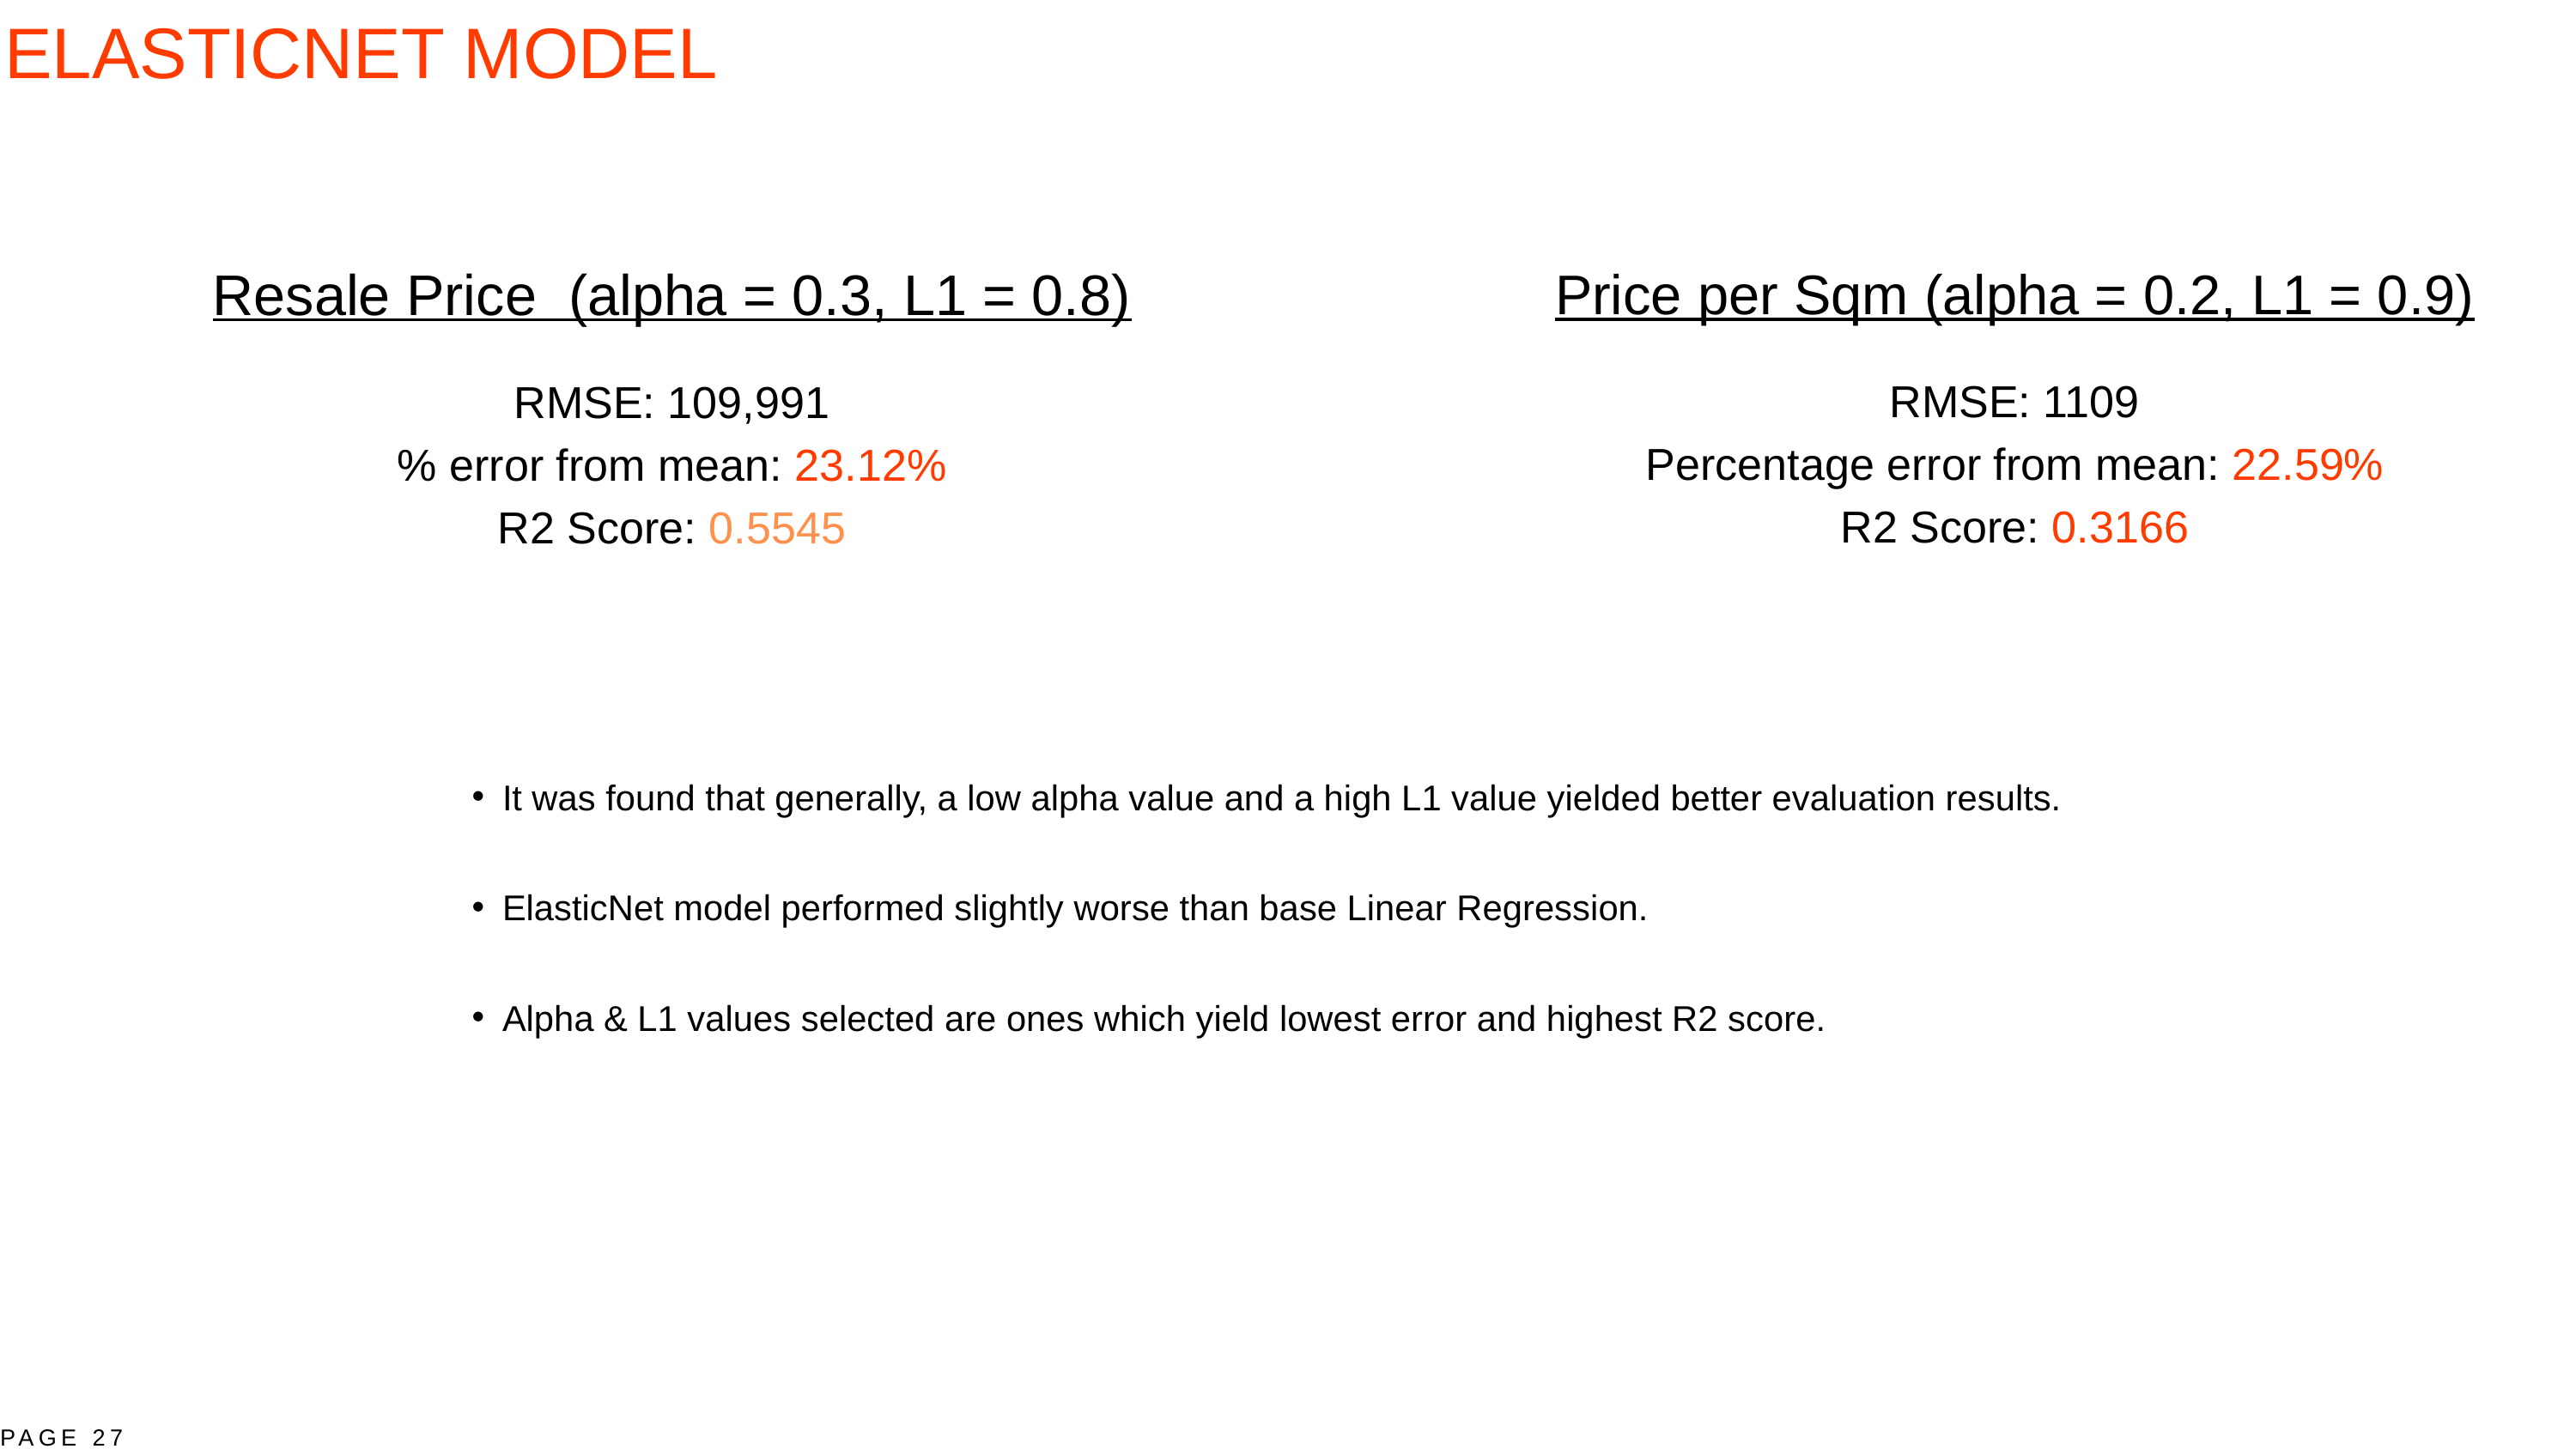

ELASTICNET MODEL
Resale Price  (alpha = 0.3, L1 = 0.8)
RMSE: 109,991
% error from mean: 23.12%
R2 Score: 0.5545

Price per Sqm (alpha = 0.2, L1 = 0.9)
RMSE: 1109
Percentage error from mean: 22.59%
R2 Score: 0.3166

It was found that generally, a low alpha value and a high L1 value yielded better evaluation results.

ElasticNet model performed slightly worse than base Linear Regression.

Alpha & L1 values selected are ones which yield lowest error and highest R2 score.

PAGE 27